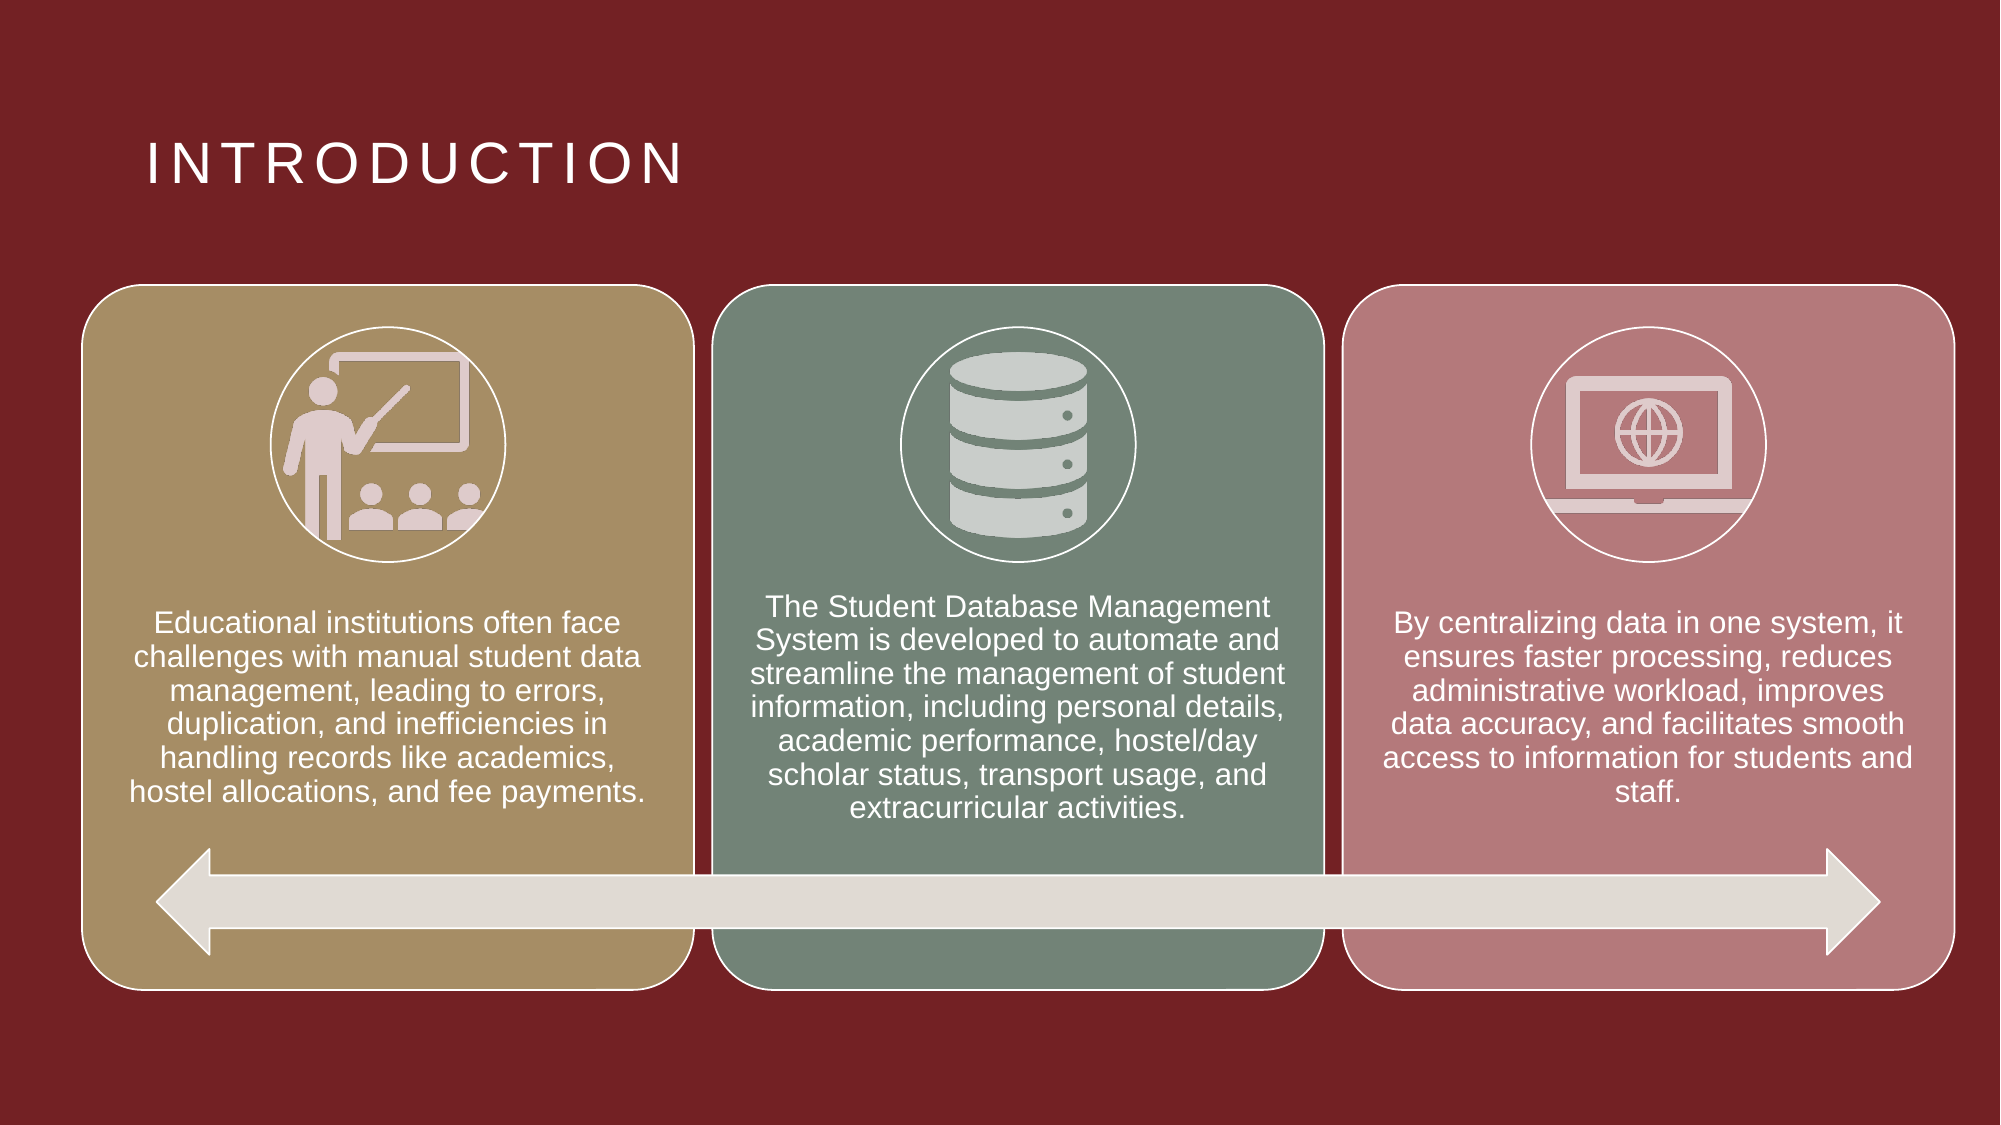

# Introduction
Educational institutions often face challenges with manual student data management, leading to errors, duplication, and inefficiencies in handling records like academics, hostel allocations, and fee payments.
The Student Database Management System is developed to automate and streamline the management of student information, including personal details, academic performance, hostel/day scholar status, transport usage, and extracurricular activities.
By centralizing data in one system, it ensures faster processing, reduces administrative workload, improves data accuracy, and facilitates smooth access to information for students and staff.